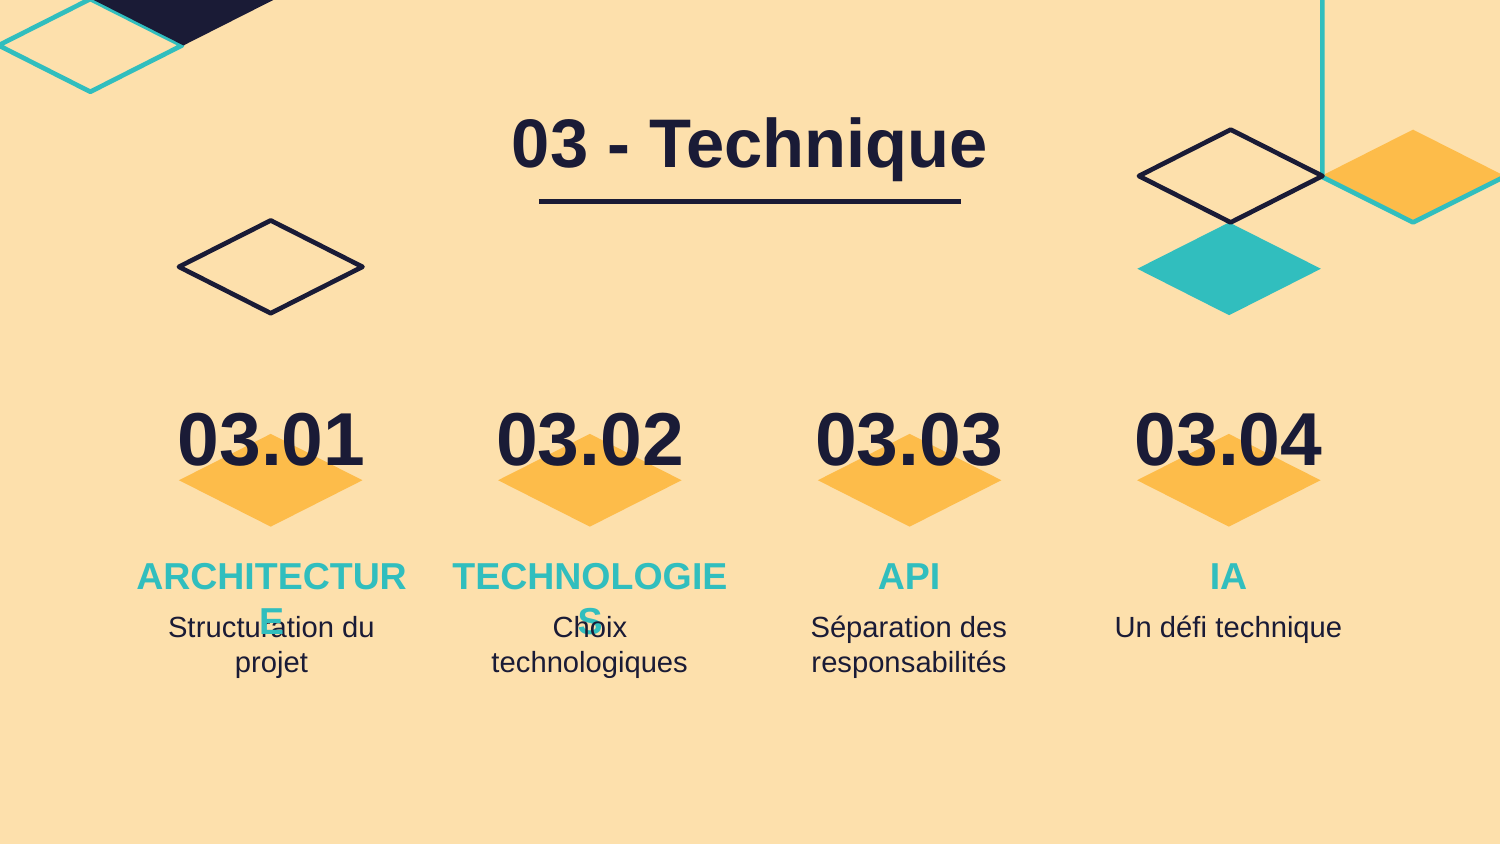

03 - Technique

# 03.01
03.02
03.03
03.04

ARCHITECTURE
TECHNOLOGIES
API
IA
Structuration du projet
Choix technologiques
Séparation des
responsabilités
Un défi technique